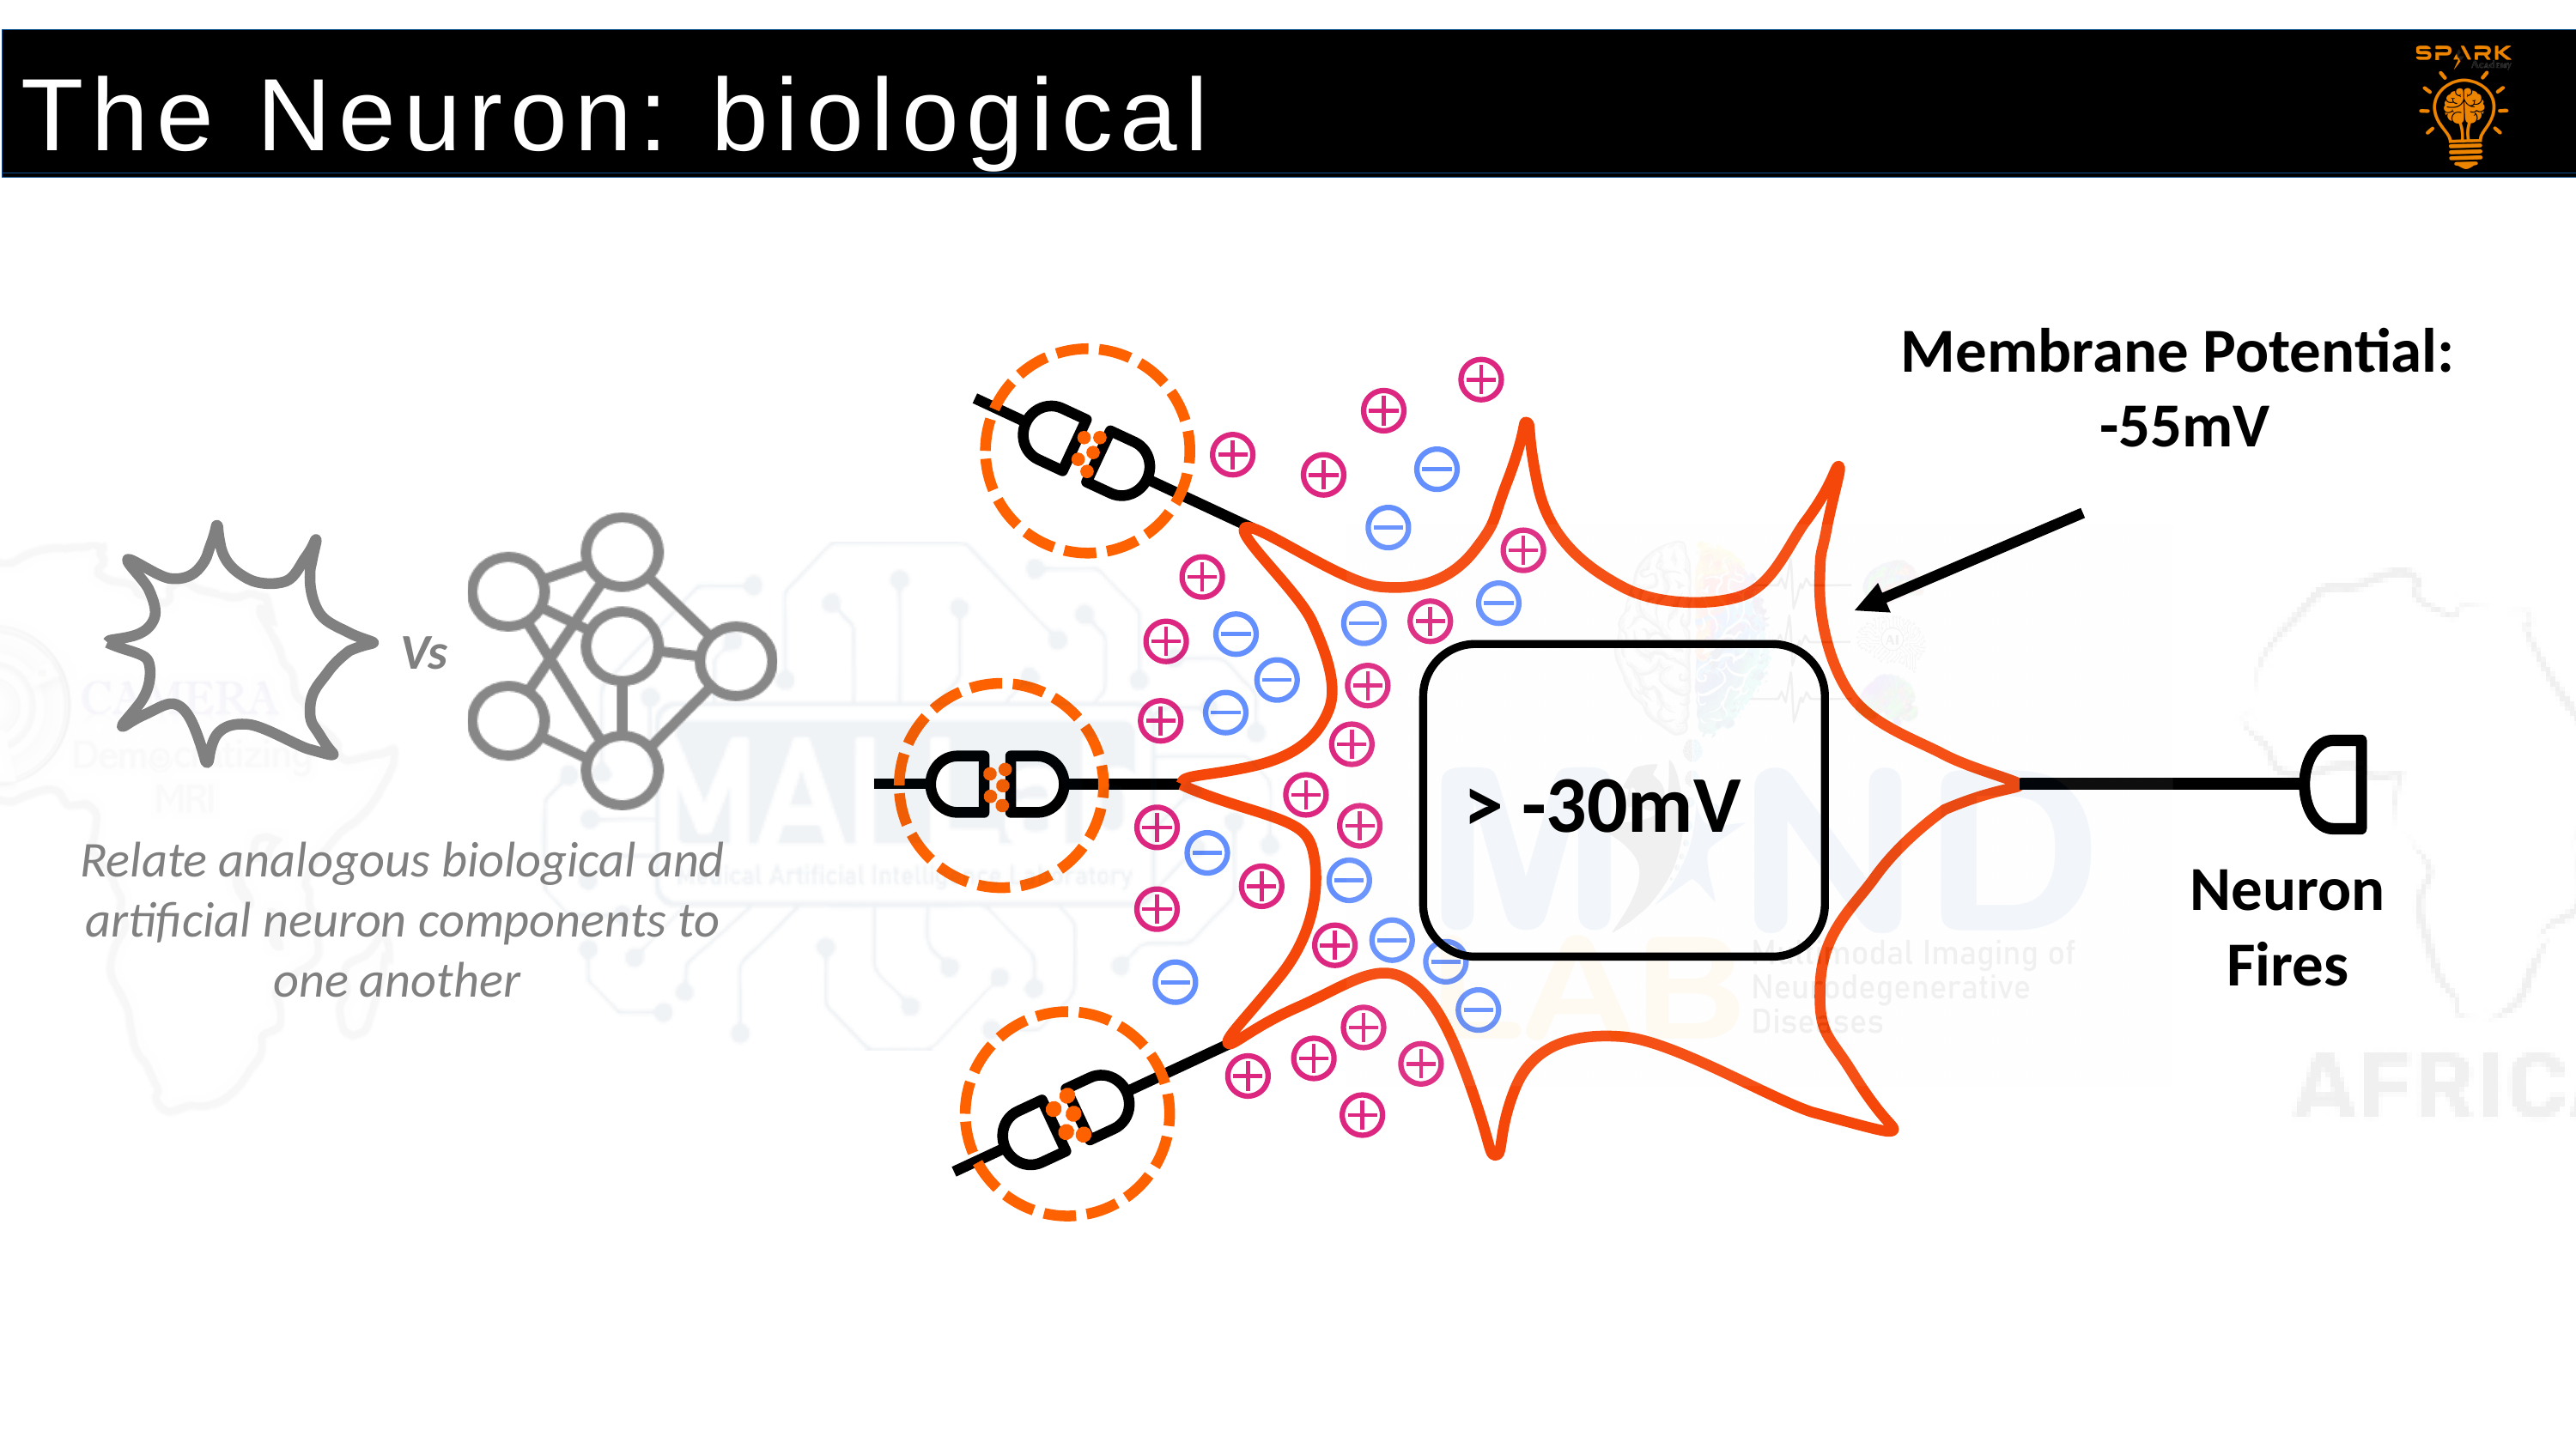

The Neuron: biological

Membrane Potential:
-55mV

Vs

> -30mV
Relate analogous biological and artificial neuron components to one another
Neuron
Fires